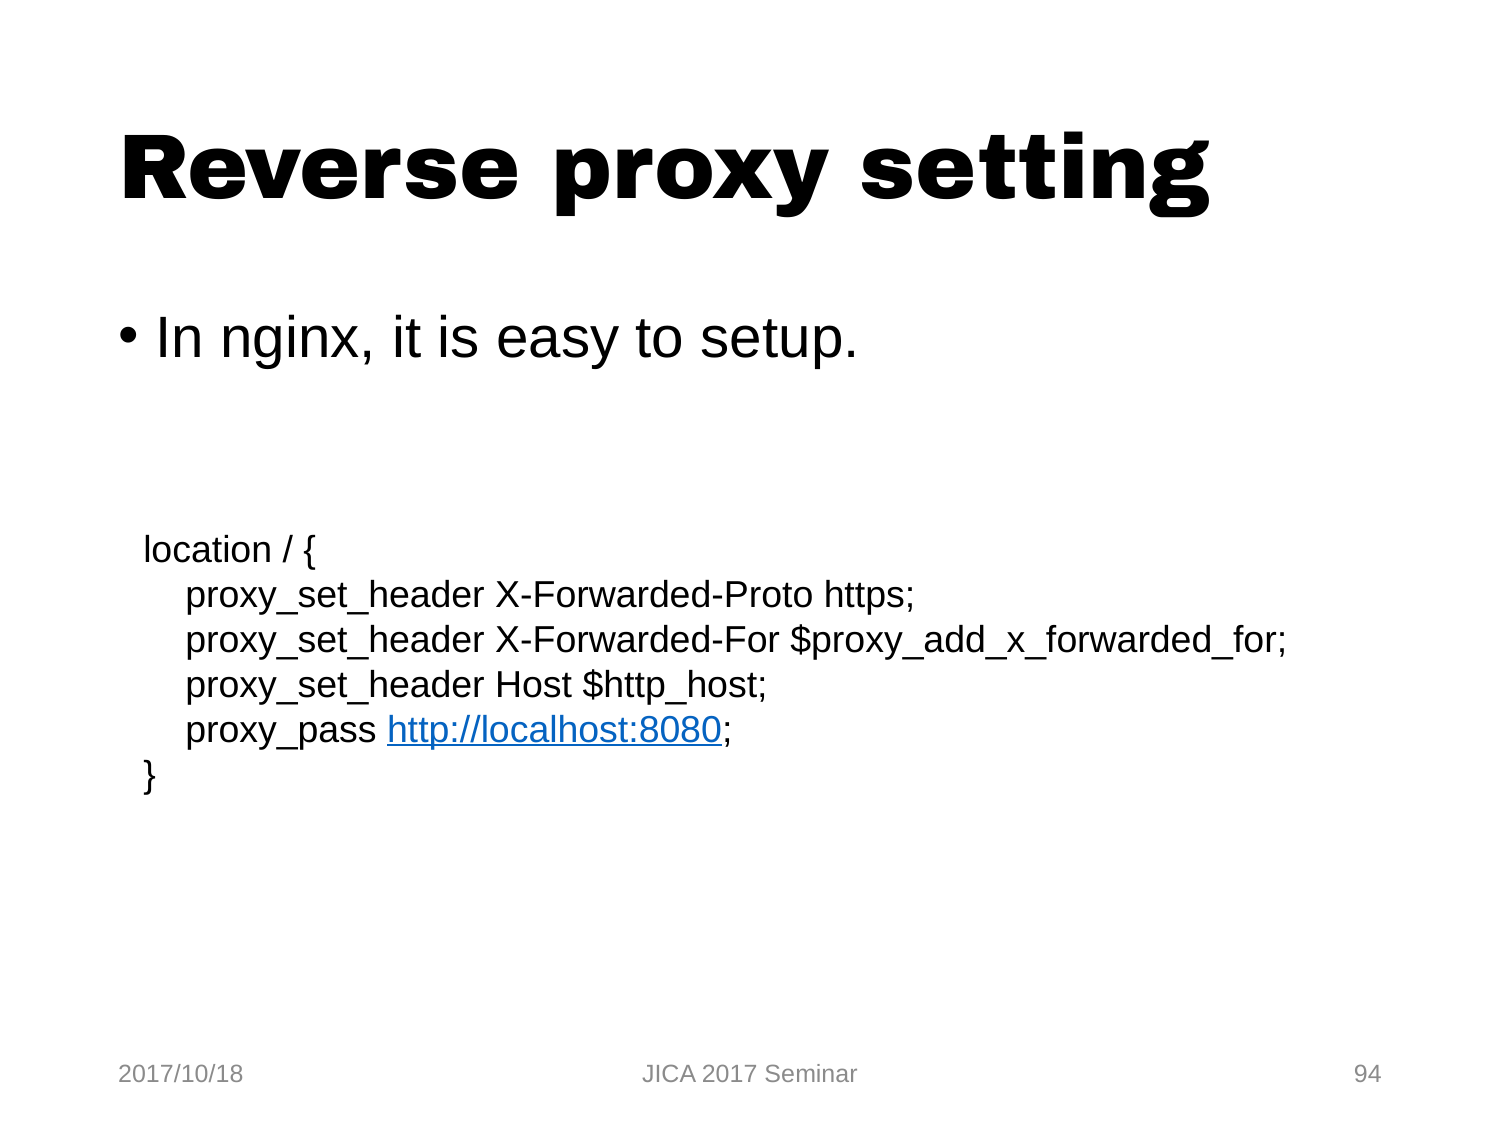

# Reverse proxy setting
In nginx, it is easy to setup.
location / {
    proxy_set_header X-Forwarded-Proto https;
    proxy_set_header X-Forwarded-For $proxy_add_x_forwarded_for;
    proxy_set_header Host $http_host;
    proxy_pass http://localhost:8080;
}
2017/10/18
JICA 2017 Seminar
94